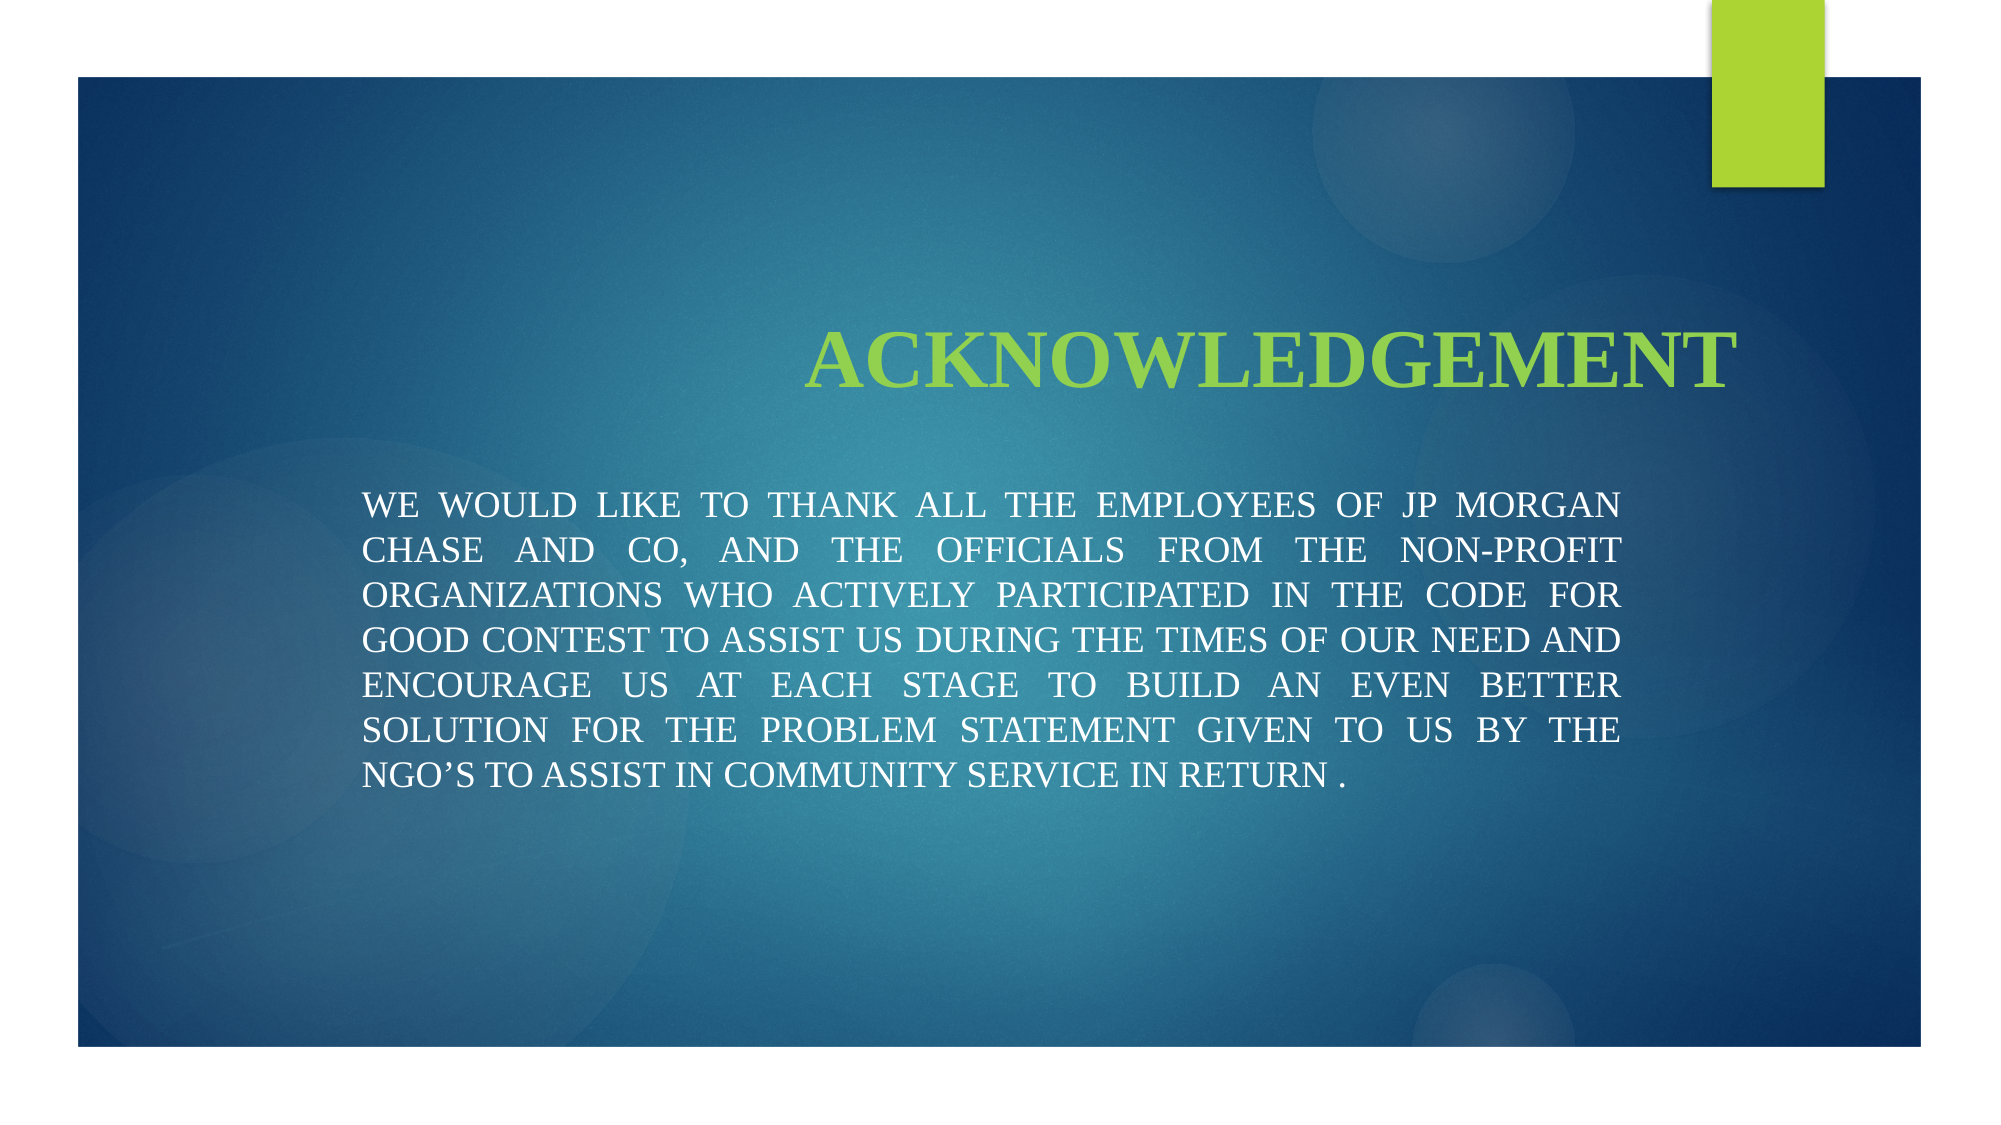

# ACKNOWLEDGEMENT
We would like to thank all the employees of JP MORGAN CHASE AND CO, AND THE OFFICIALS FROM THE NON-PROFIT ORGANIZATIONS WHO ACTIVELY PARTICIPATED IN THE CODE FOR GOOD CONTEST TO ASSIST US DURING THE TIMES OF OUR NEED AND ENCOURAGE US AT EACH STAGE TO BUILD AN EVEN BETTER SOLUTION FOR THE PROBLEM STATEMENT GIVEN TO US BY THE NGO’S TO ASSIST IN COMMUNITY SERVICE IN RETURN .